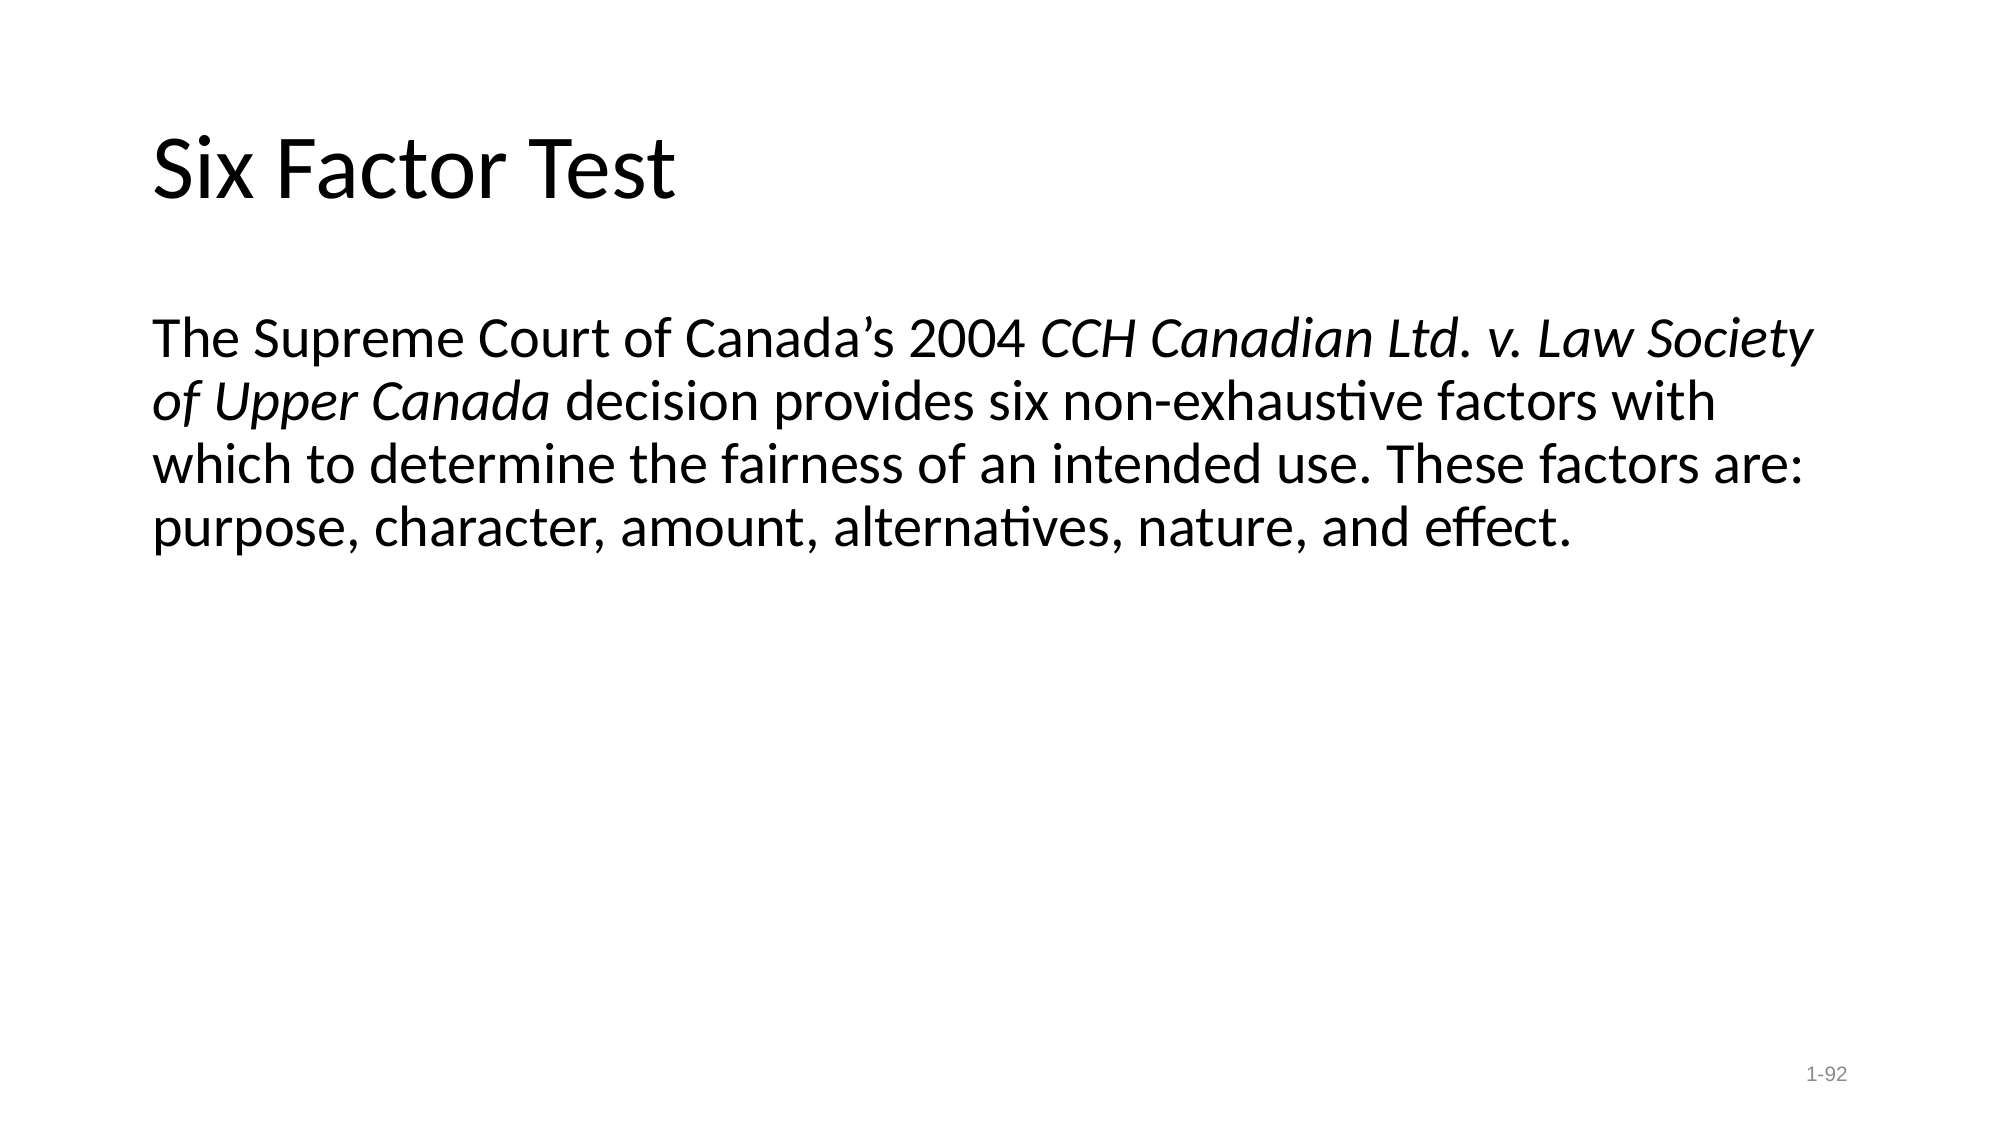

# Six Factor Test
The Supreme Court of Canada’s 2004 CCH Canadian Ltd. v. Law Society of Upper Canada decision provides six non-exhaustive factors with which to determine the fairness of an intended use. These factors are: purpose, character, amount, alternatives, nature, and effect.
1-92